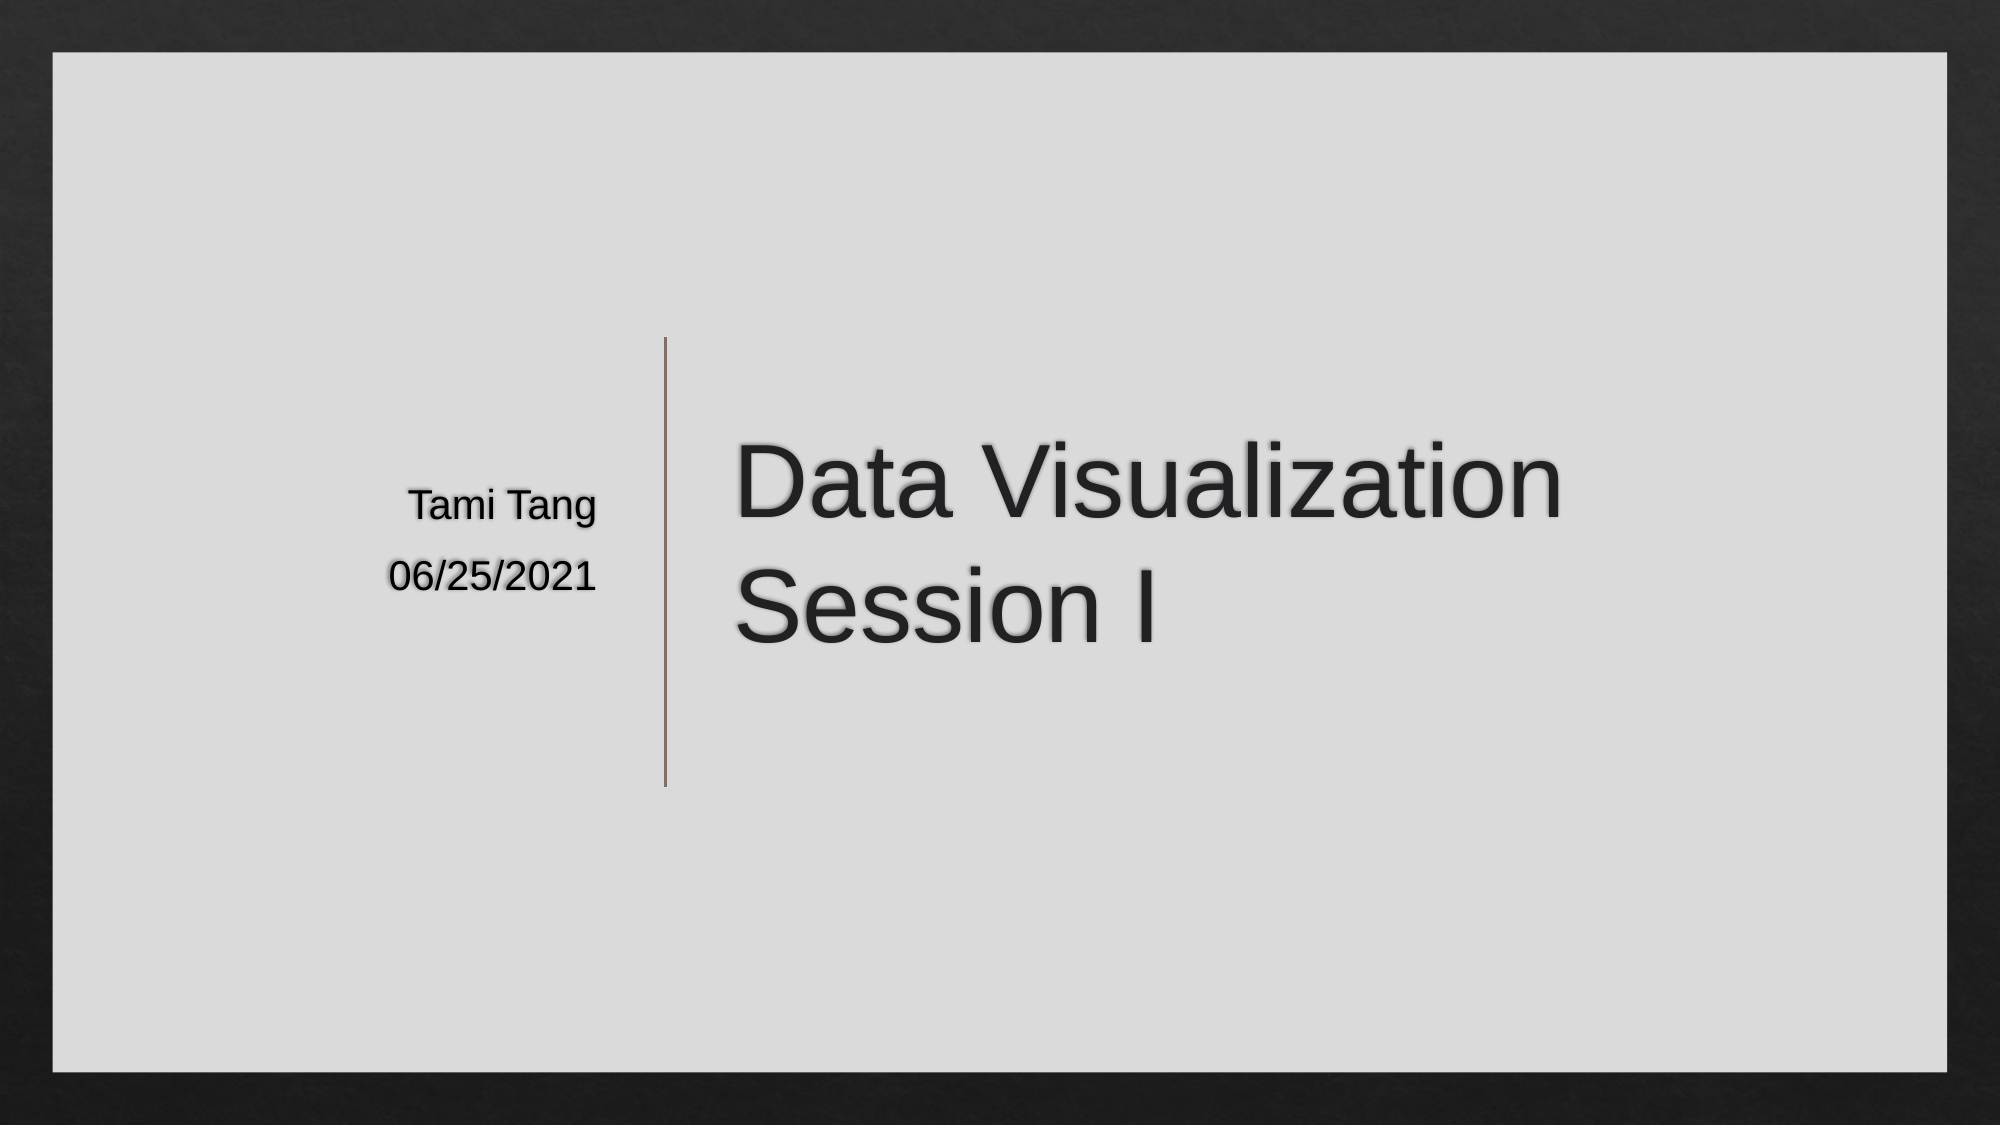

Tami Tang
06/25/2021
# Data Visualization Session I